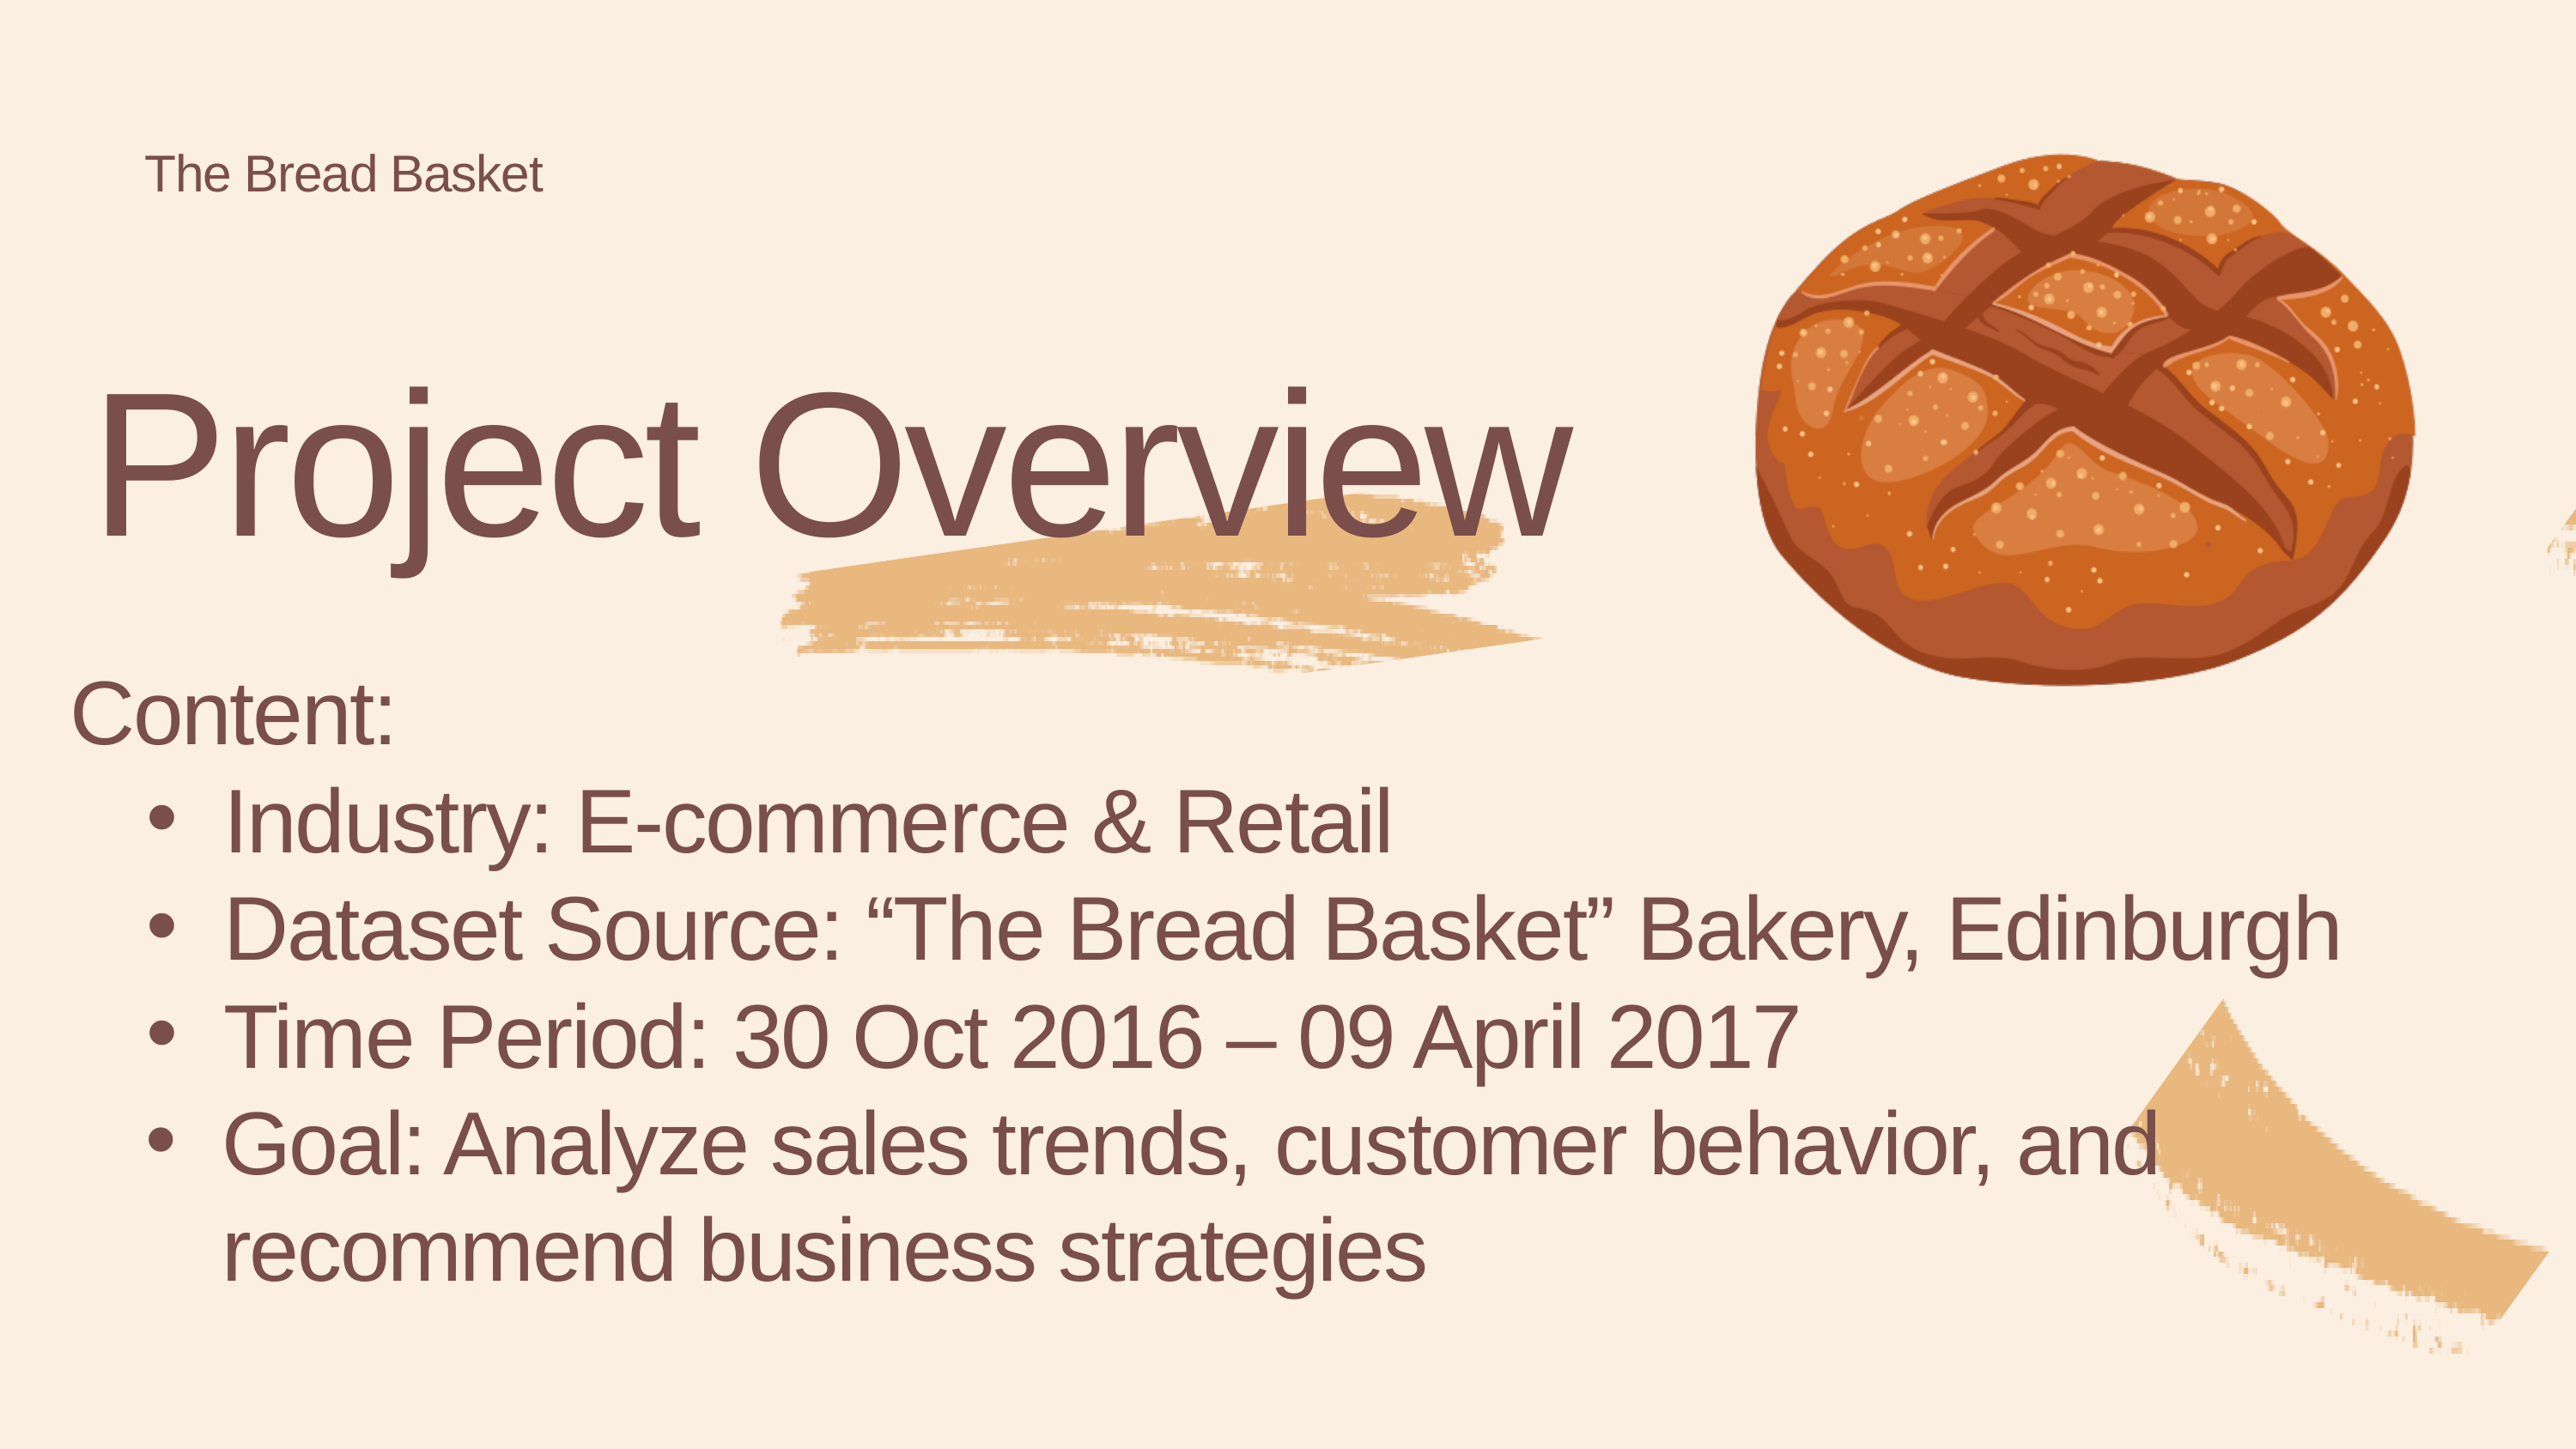

The Bread Basket
Project Overview

Content:
Industry: E-commerce & Retail
Dataset Source: “The Bread Basket” Bakery, Edinburgh
Time Period: 30 Oct 2016 – 09 April 2017
Goal: Analyze sales trends, customer behavior, and recommend business strategies